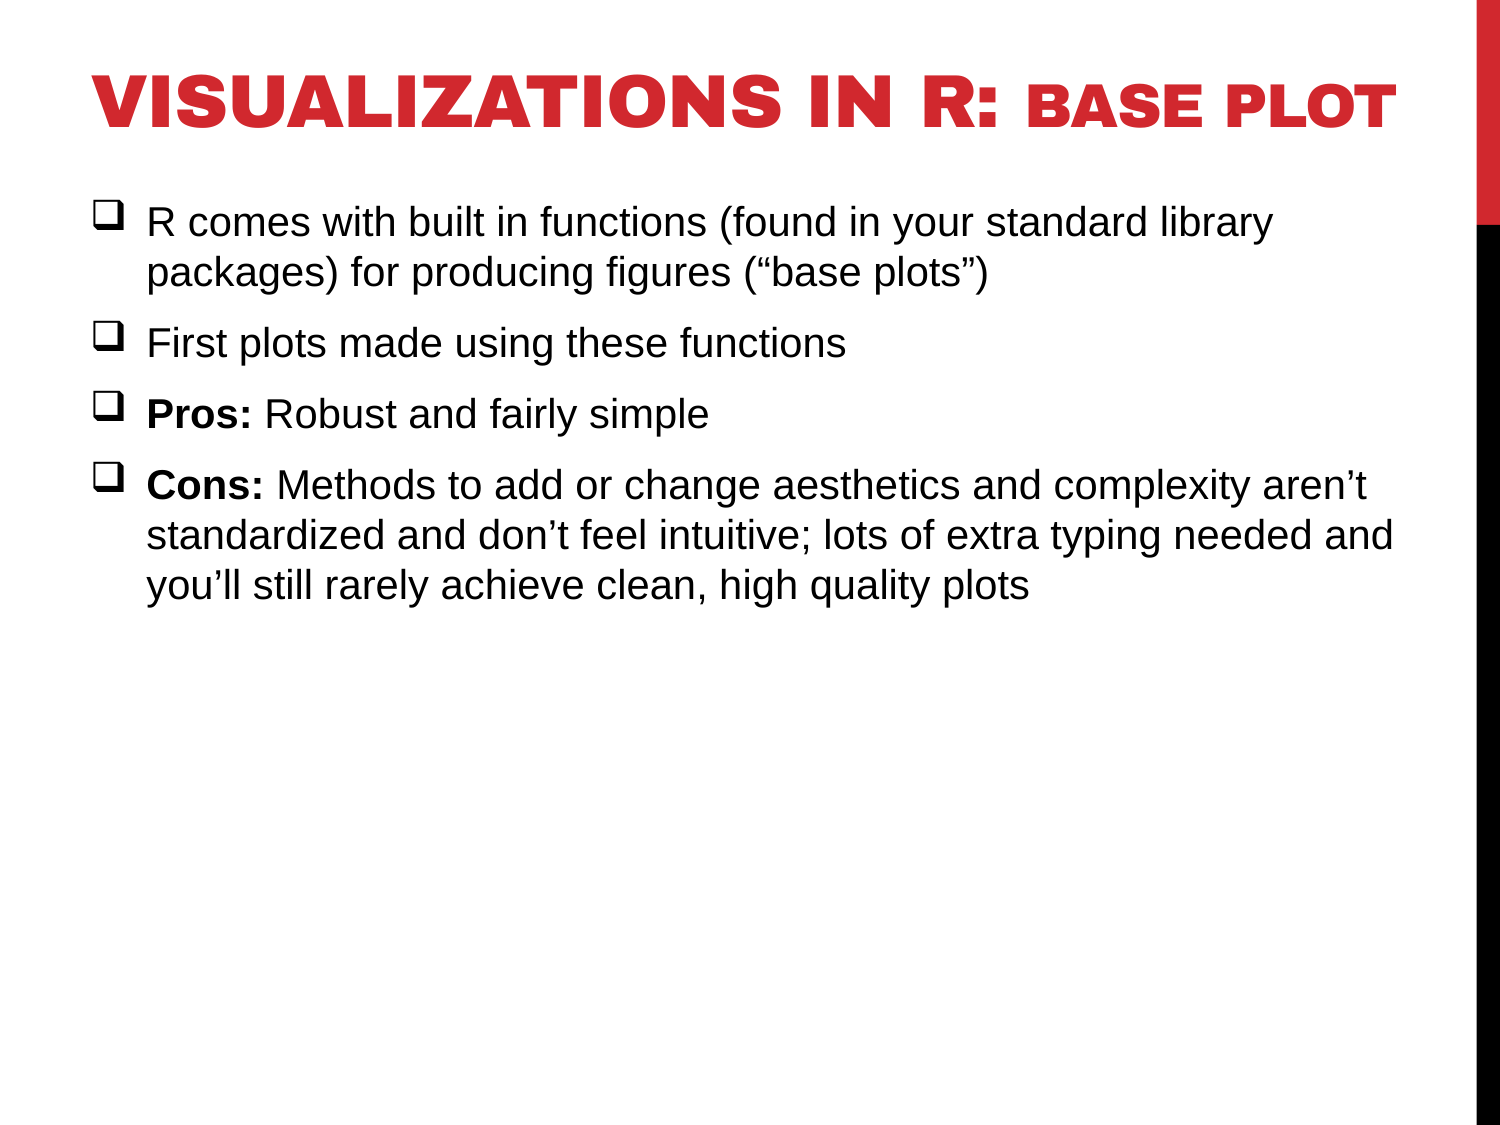

# Visualizations in R: base plot
R comes with built in functions (found in your standard library packages) for producing figures (“base plots”)
First plots made using these functions
Pros: Robust and fairly simple
Cons: Methods to add or change aesthetics and complexity aren’t standardized and don’t feel intuitive; lots of extra typing needed and you’ll still rarely achieve clean, high quality plots